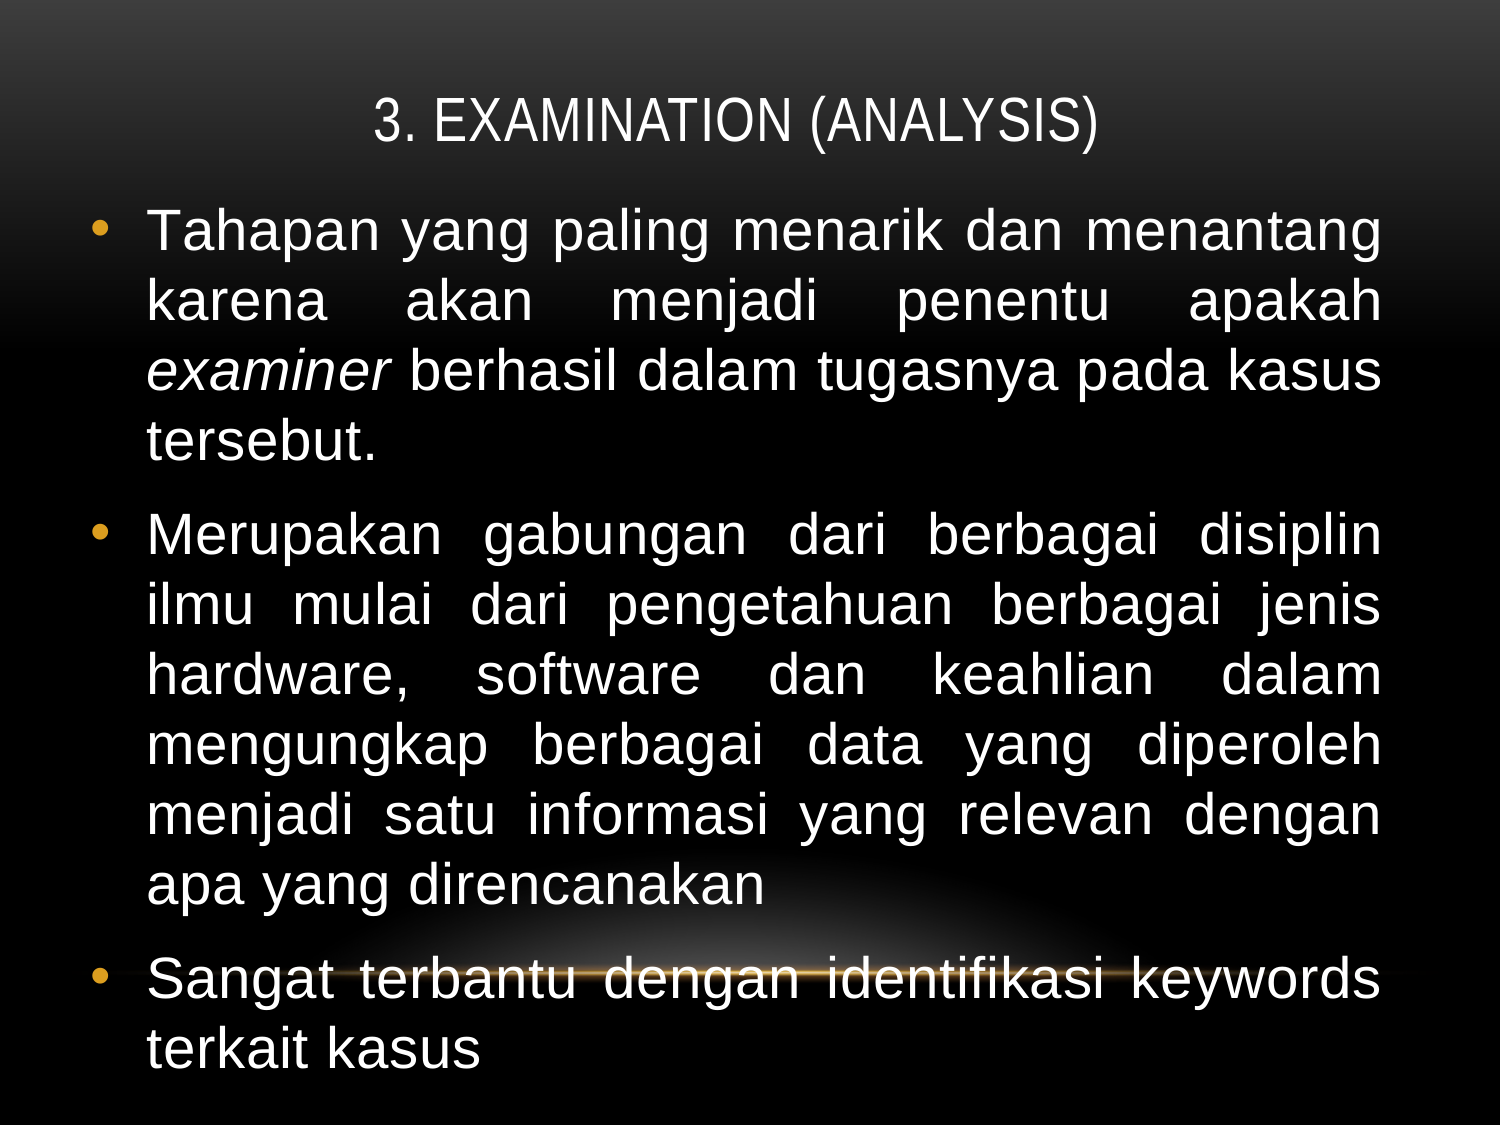

# 3. Examination (Analysis)
Tahapan yang paling menarik dan menantang karena akan menjadi penentu apakah examiner berhasil dalam tugasnya pada kasus tersebut.
Merupakan gabungan dari berbagai disiplin ilmu mulai dari pengetahuan berbagai jenis hardware, software dan keahlian dalam mengungkap berbagai data yang diperoleh menjadi satu informasi yang relevan dengan apa yang direncanakan
Sangat terbantu dengan identifikasi keywords terkait kasus